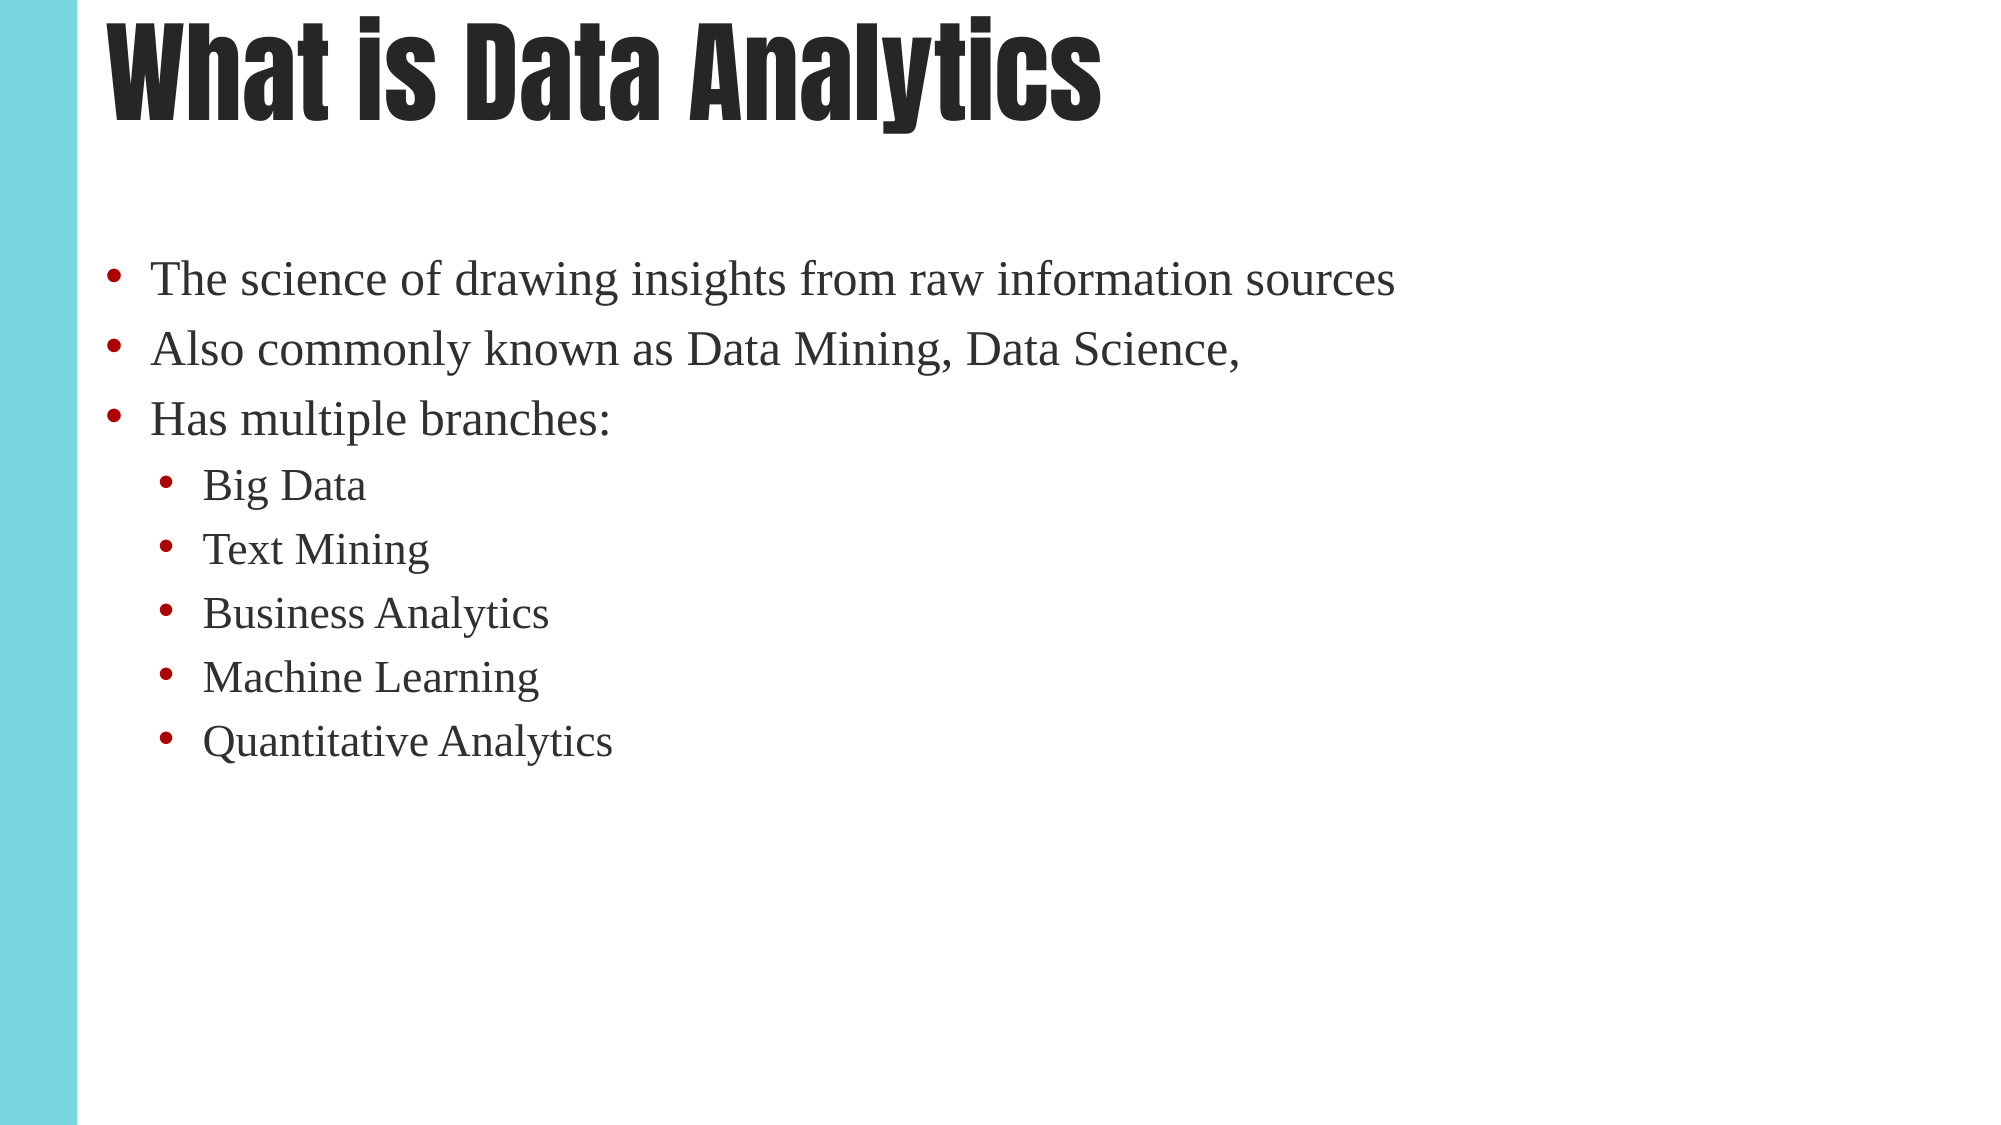

# What is Data Analytics
The science of drawing insights from raw information sources
Also commonly known as Data Mining, Data Science,
Has multiple branches:
Big Data
Text Mining
Business Analytics
Machine Learning
Quantitative Analytics